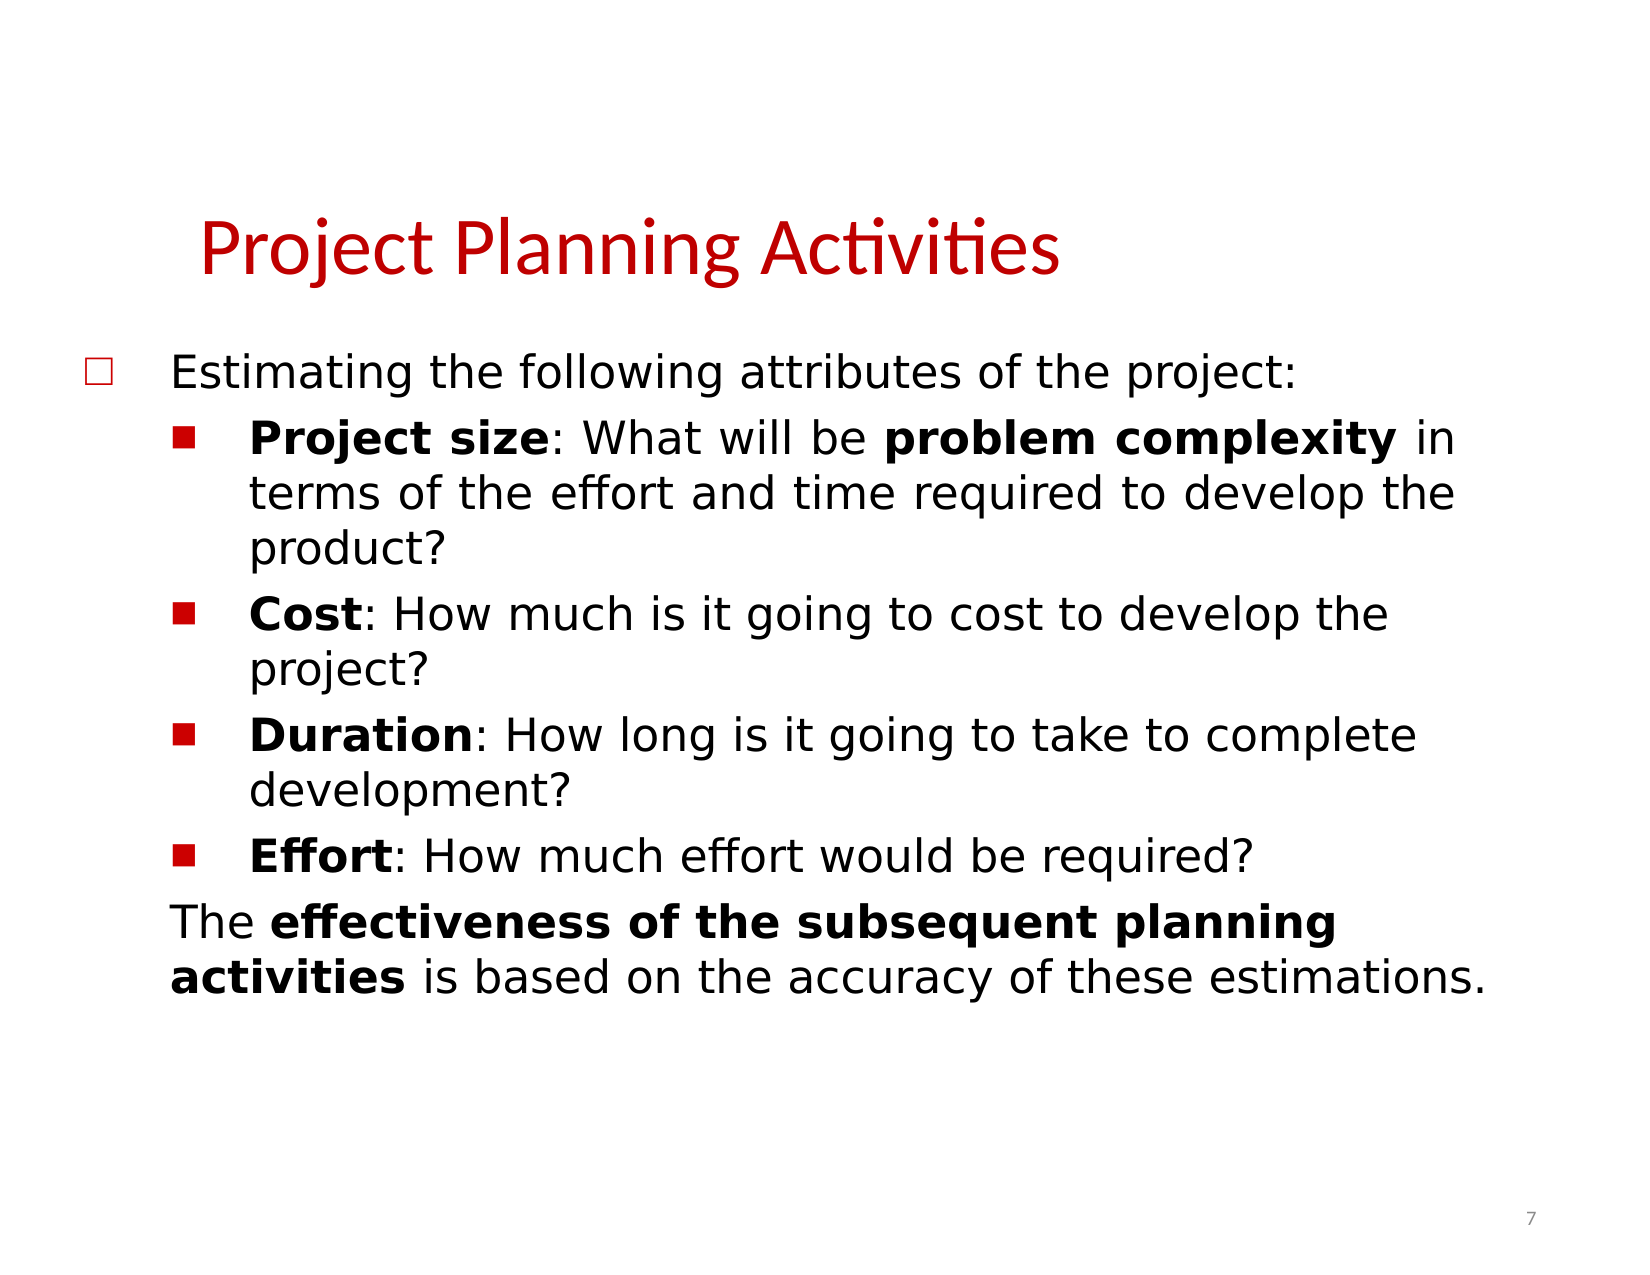

# Project Planning Activities
Estimating the following attributes of the project:
Project size: What will be problem complexity in terms of the effort and time required to develop the product?
Cost: How much is it going to cost to develop the project?
Duration: How long is it going to take to complete development?
Effort: How much effort would be required?
The effectiveness of the subsequent planning activities is based on the accuracy of these estimations.
7